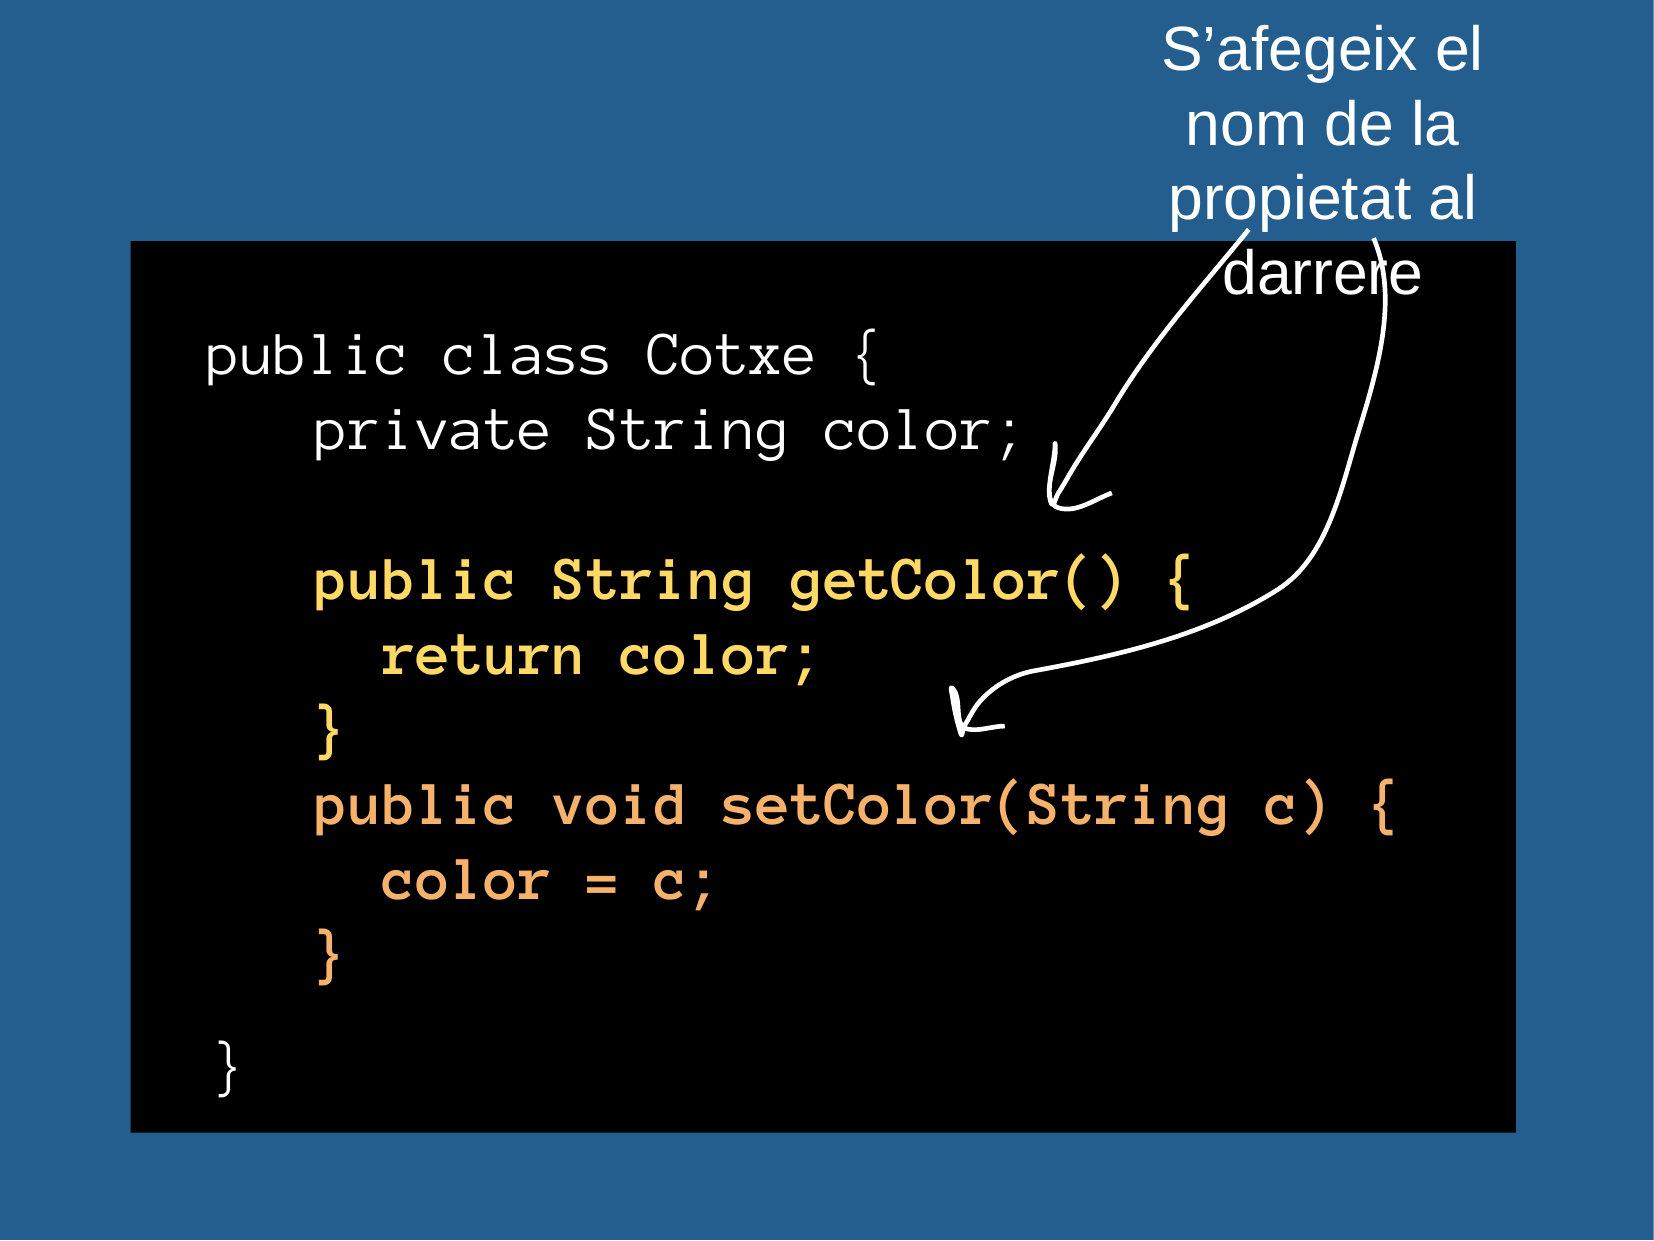

S’afegeix el nom de la propietat al darrere

   public class Cotxe {
     private String color;

     public String getColor() {
       return color;
     }
     public void setColor(String c) {
       color = c;
     }
  }